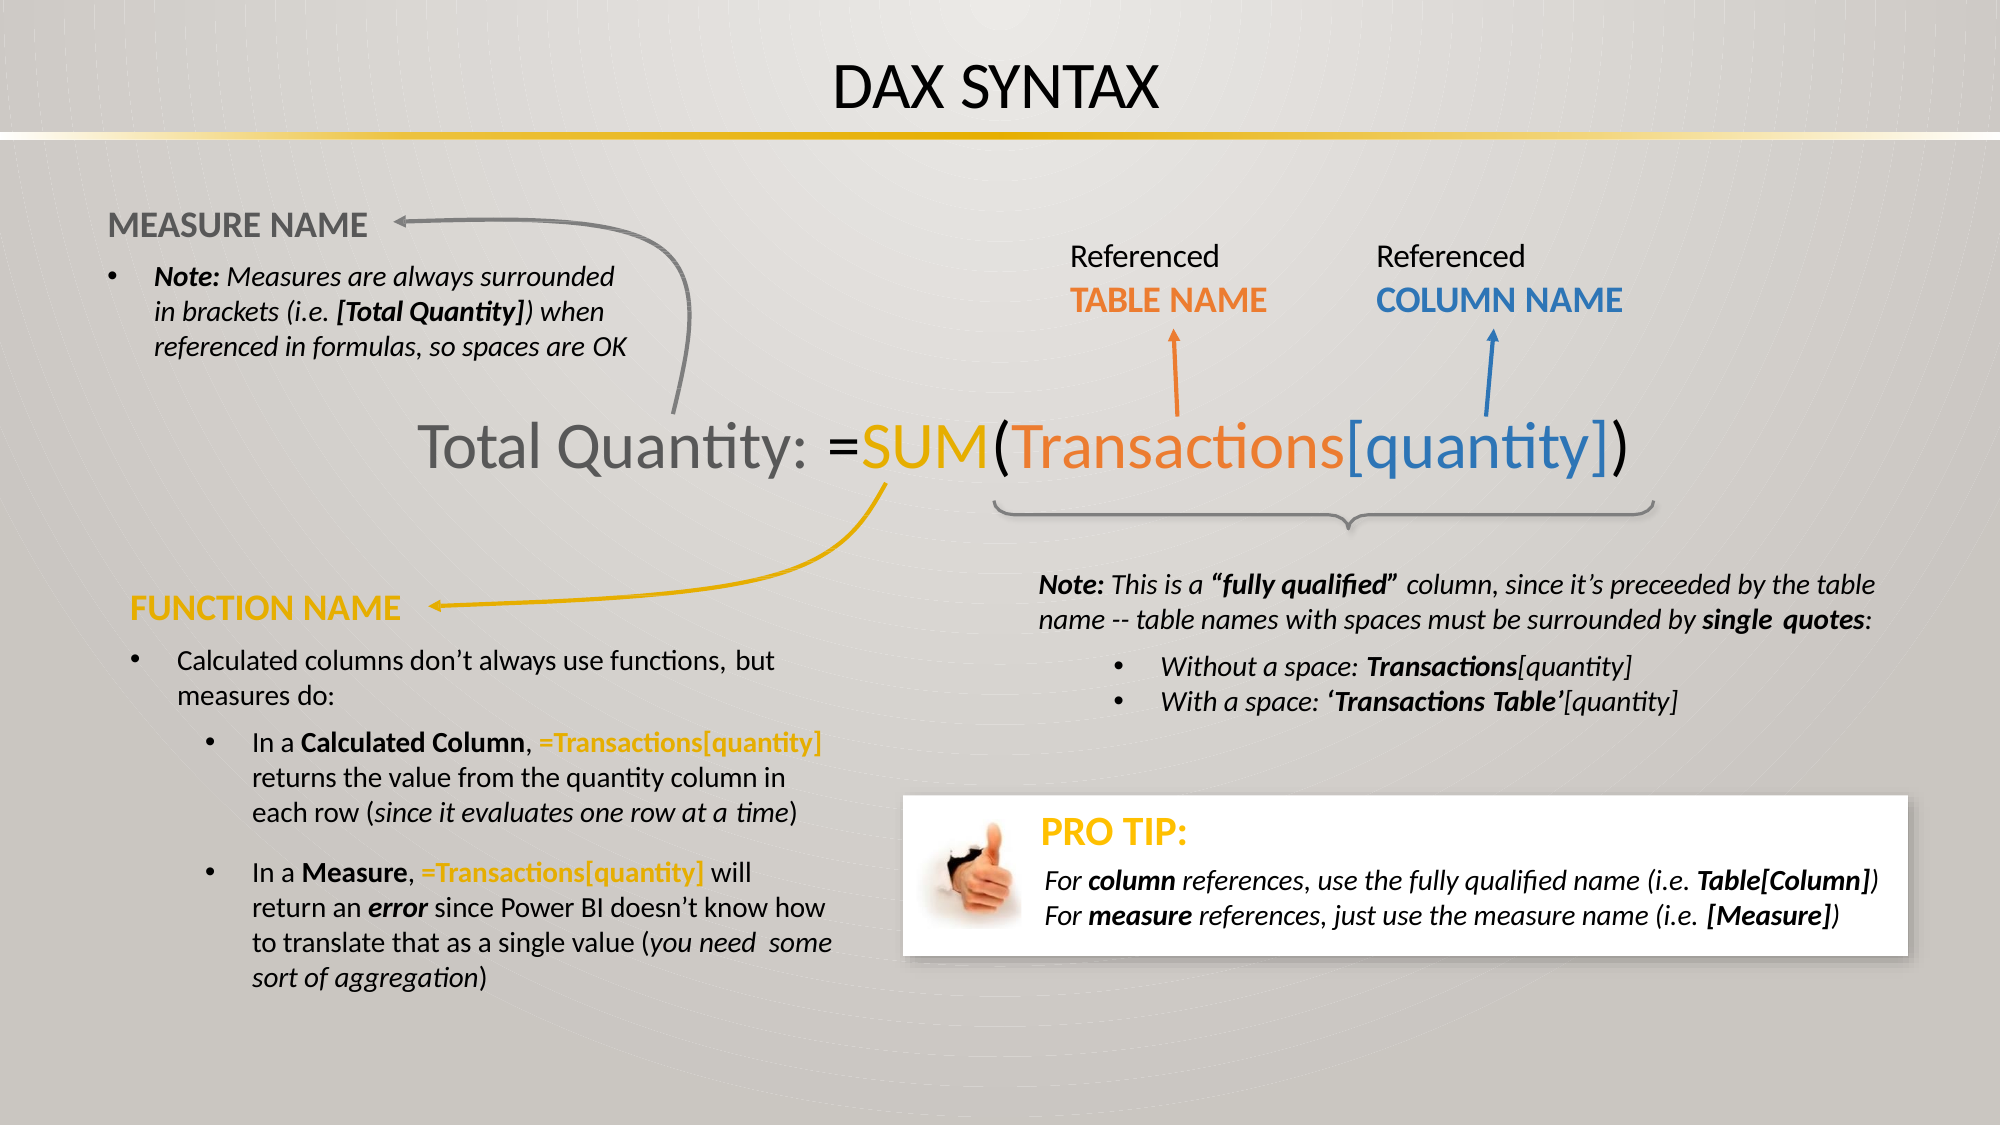

# DAX SYNTAX

MEASURE NAME

Referenced
TABLE NAME
Referenced
COLUMN NAME
Note: Measures are always surrounded  in brackets (i.e. [Total Quantity]) when  referenced in formulas, so spaces are OK

Total Quantity: =SUM(Transactions[quantity])

Note: This is a “fully qualified” column, since it’s preceeded by the table  name -- table names with spaces must be surrounded by single quotes:
FUNCTION NAME
Calculated columns don’t always use functions, but
measures do:
Without a space: Transactions[quantity]
With a space: ‘Transactions Table’[quantity]
In a Calculated Column, =Transactions[quantity]  returns the value from the quantity column in  each row (since it evaluates one row at a time)

PRO TIP:
For column references, use the fully qualified name (i.e. Table[Column])  For measure references, just use the measure name (i.e. [Measure])
In a Measure, =Transactions[quantity] will  return an error since Power BI doesn’t know how  to translate that as a single value (you need  some sort of aggregation)